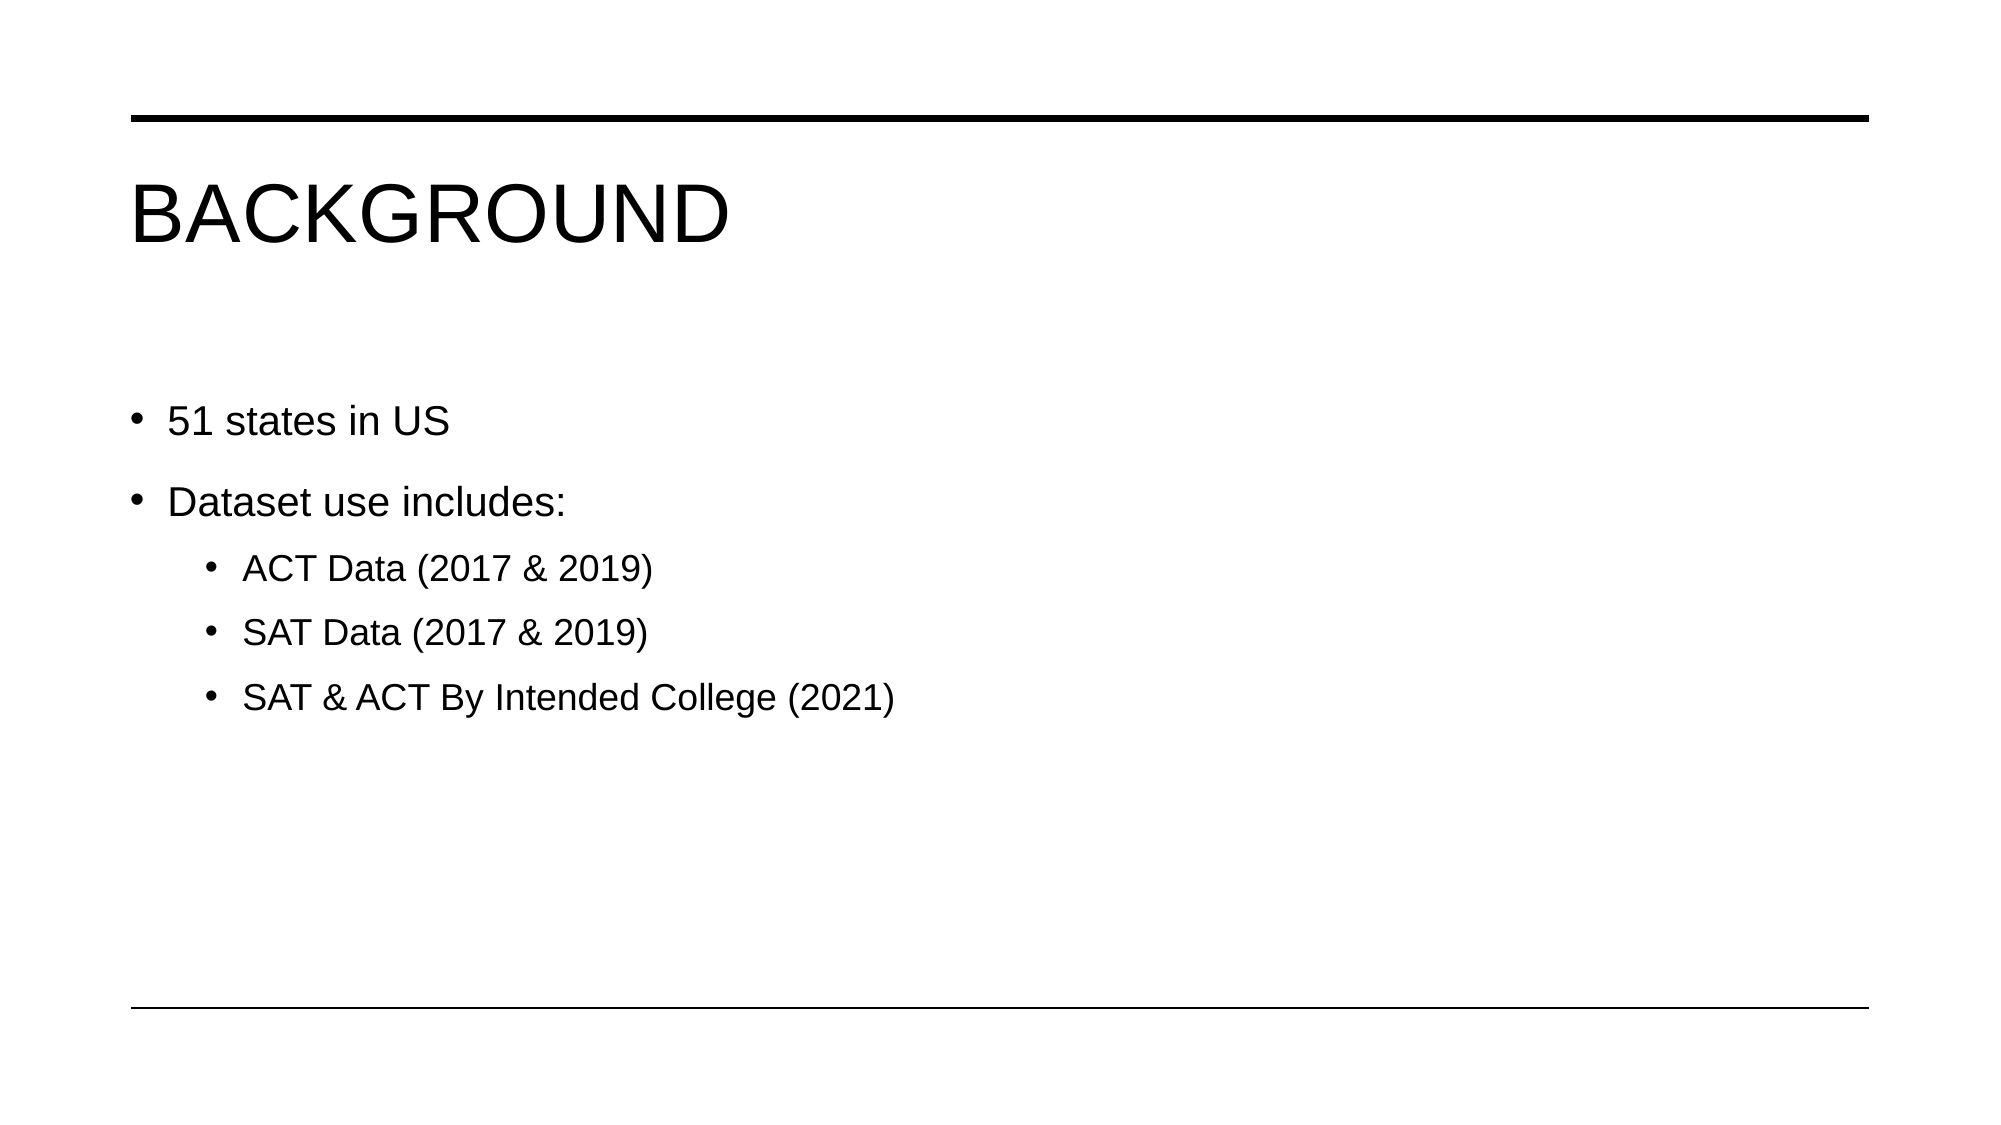

# Background
51 states in US
Dataset use includes:
ACT Data (2017 & 2019)
SAT Data (2017 & 2019)
SAT & ACT By Intended College (2021)